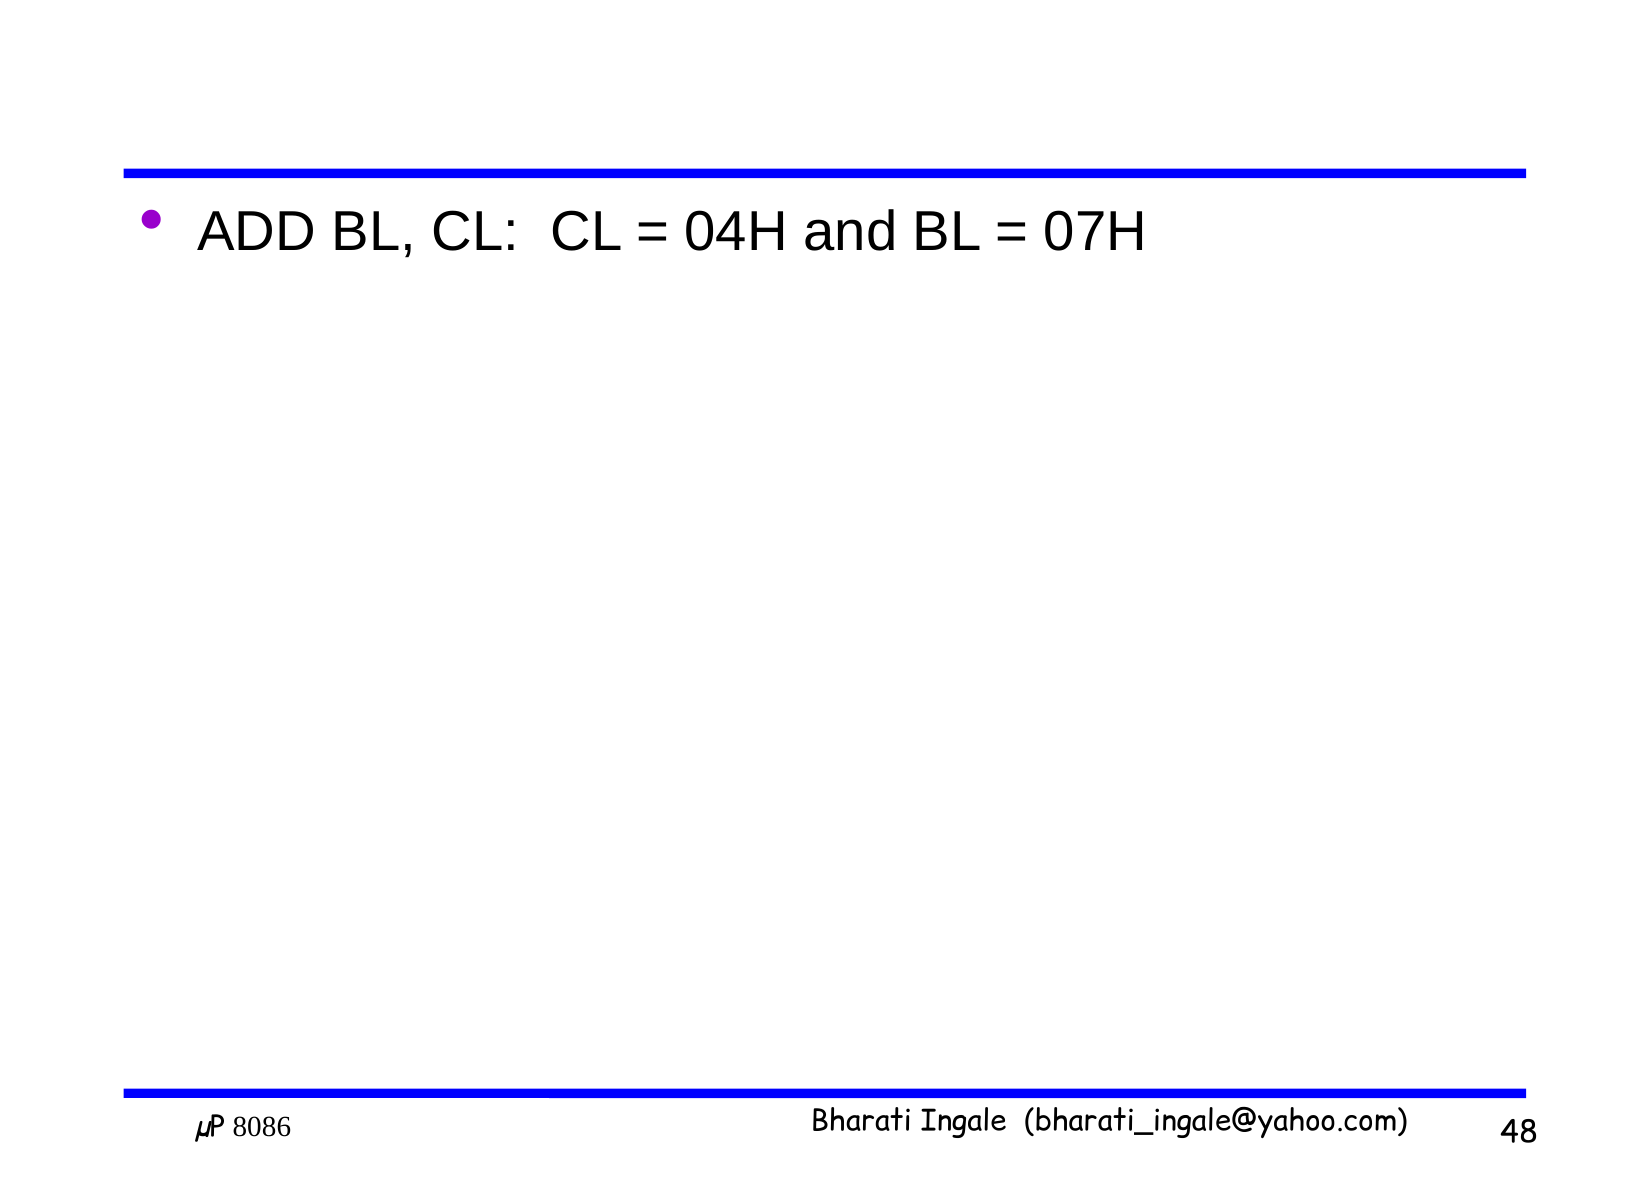

#
ADD BL, CL:  CL = 04H and BL = 07H
48